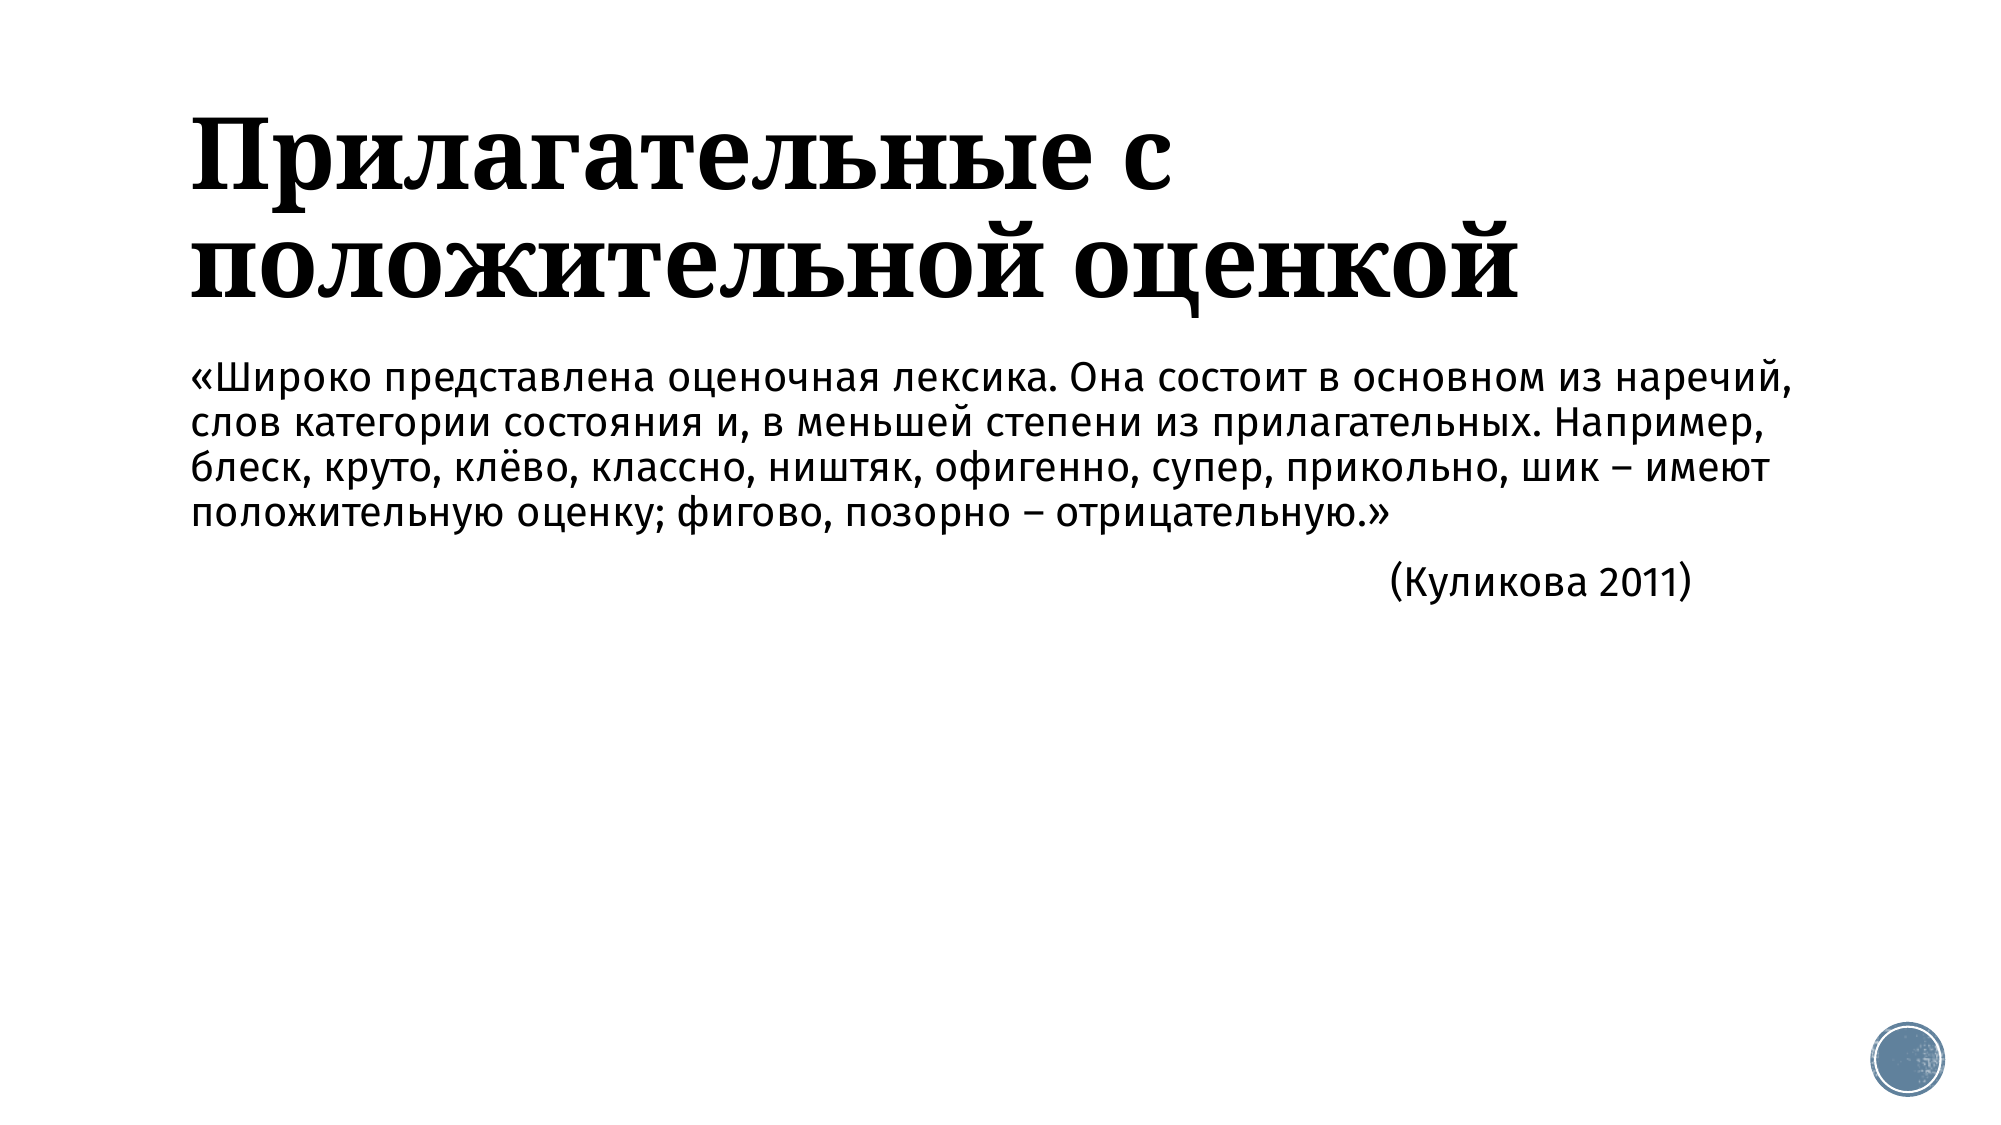

# Прилагательные с положительной оценкой
«Широко представлена оценочная лексика. Она состоит в основном из наречий, слов категории состояния и, в меньшей степени из прилагательных. Например, блеск, круто, клёво, классно, ништяк, офигенно, супер, прикольно, шик – имеют положительную оценку; фигово, позорно – отрицательную.»
								(Куликова 2011)